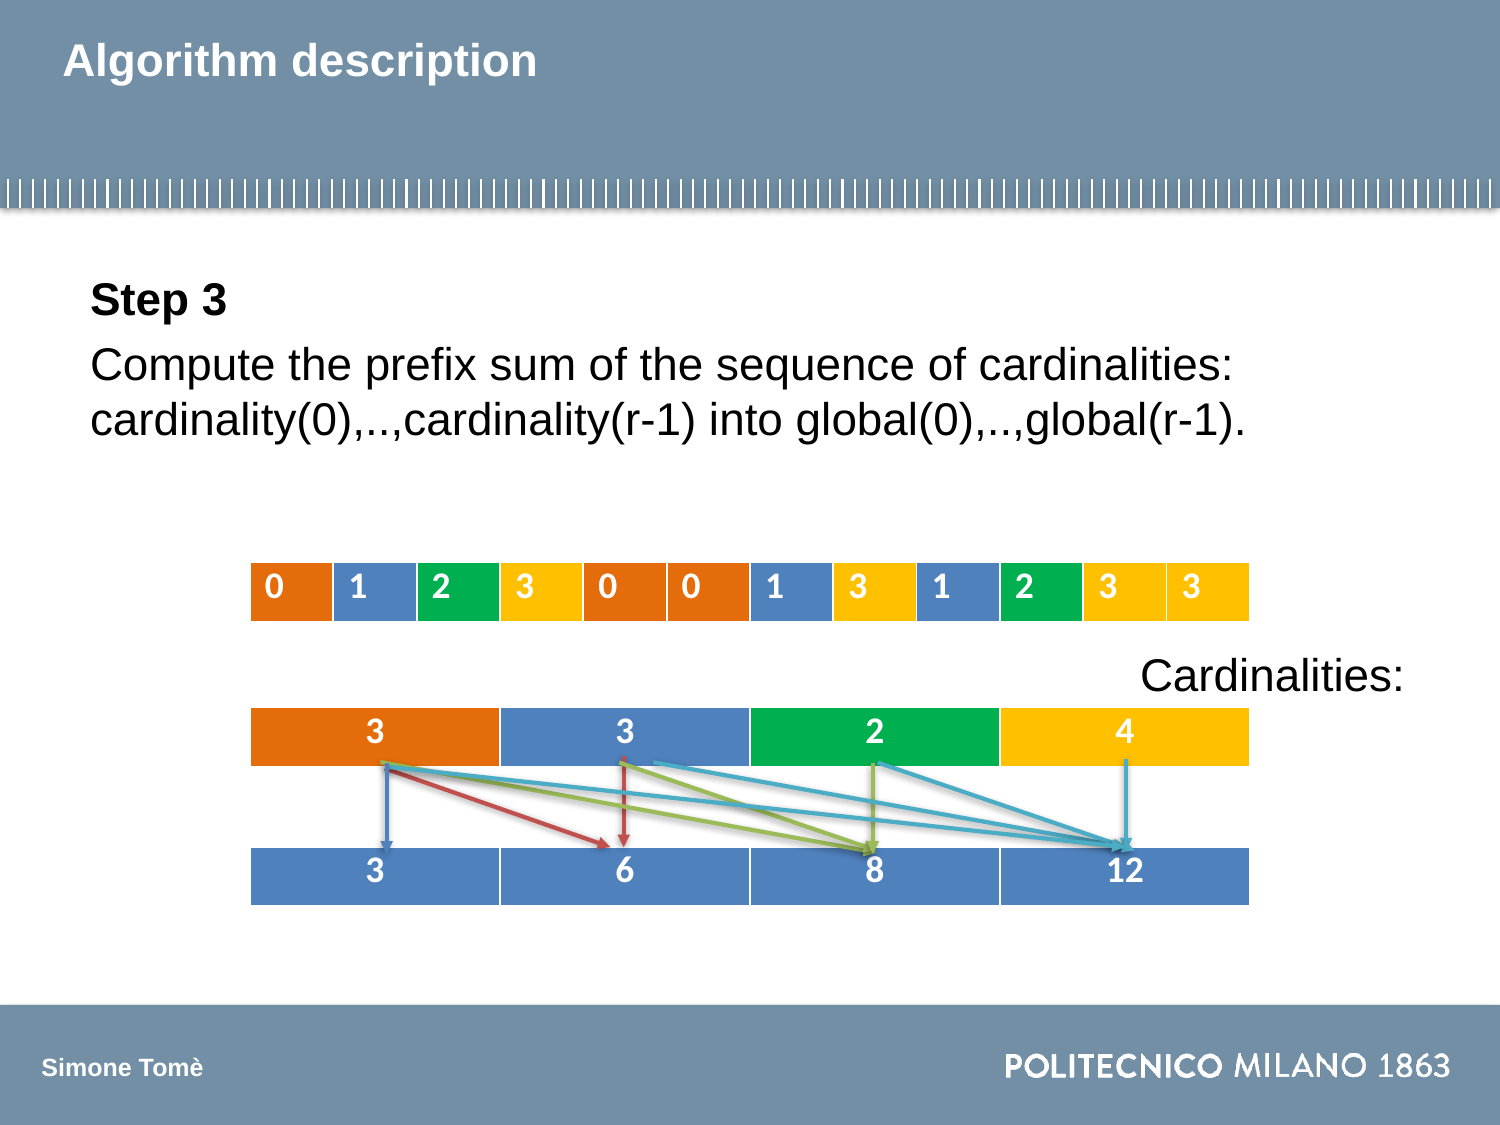

# Algorithm description
Step 3
Compute the prefix sum of the sequence of cardinalities: cardinality(0),..,cardinality(r-1) into global(0),..,global(r-1).

							Cardinalities:

| 0 | 1 | 2 | 3 | 0 | 0 | 1 | 3 | 1 | 2 | 3 | 3 |
| --- | --- | --- | --- | --- | --- | --- | --- | --- | --- | --- | --- |
| 3 | 3 | 2 | 4 |
| --- | --- | --- | --- |
| 3 | 6 | 8 | 12 |
| --- | --- | --- | --- |